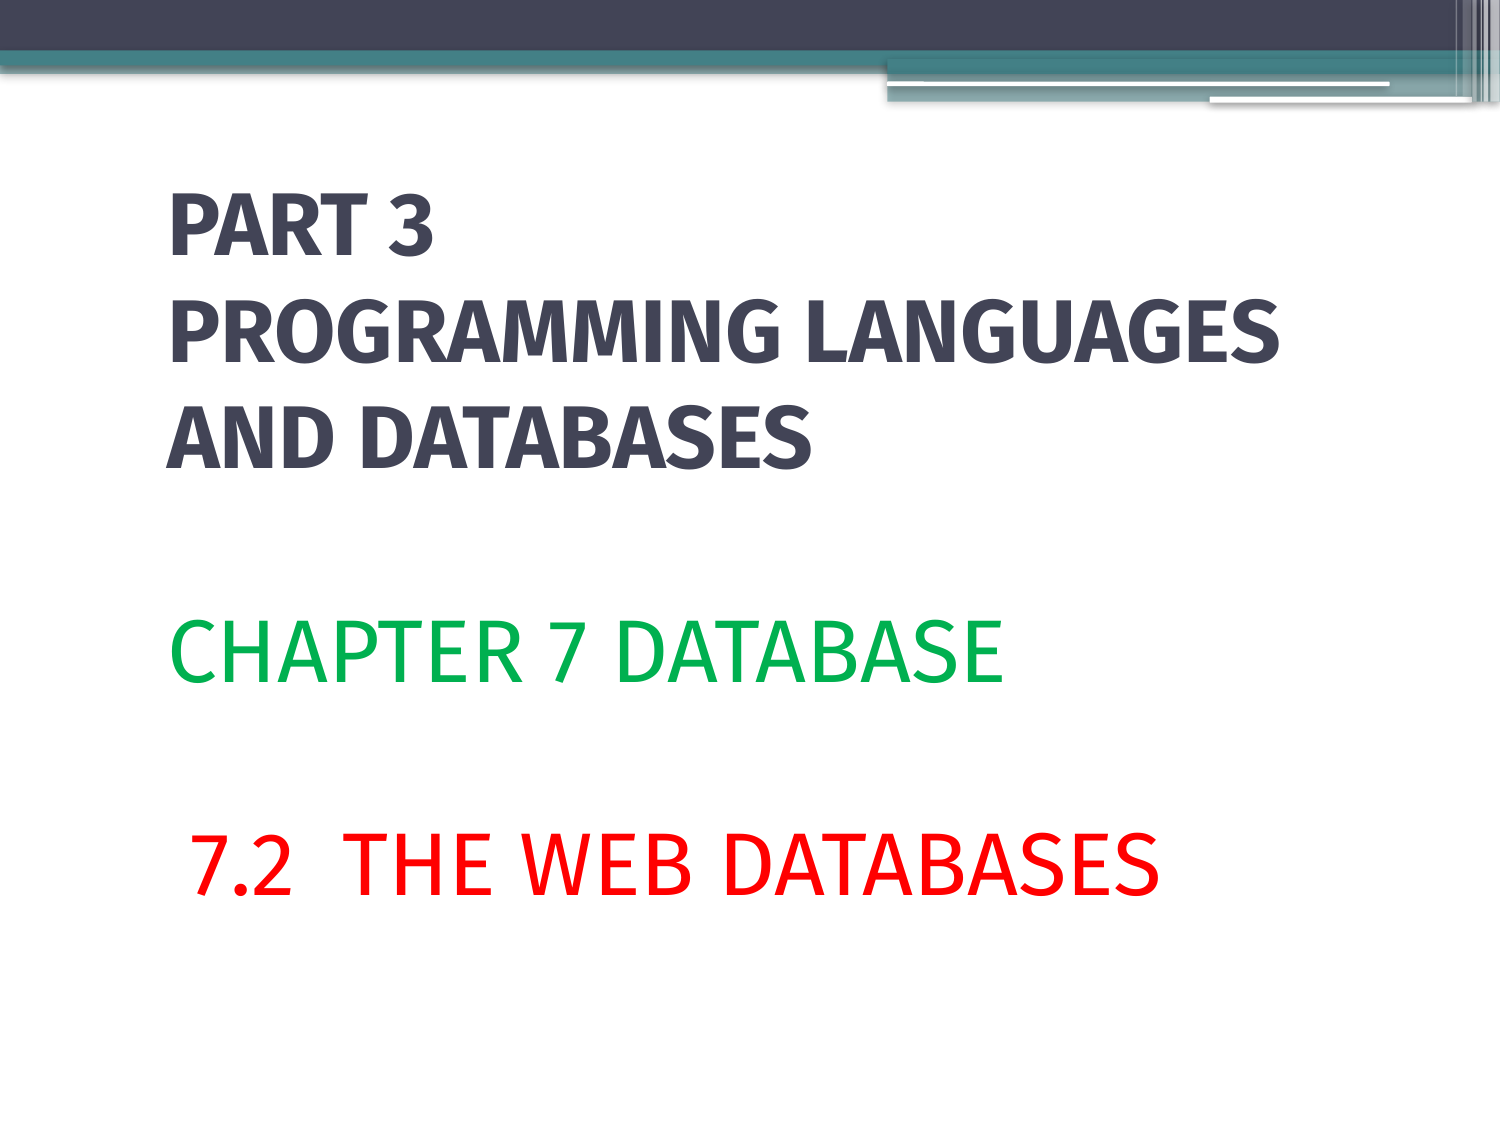

# PART 3 PROGRAMMING LANGUAGES AND DATABASES CHAPTER 7 DATABASE 7.2  THE WEB DATABASES